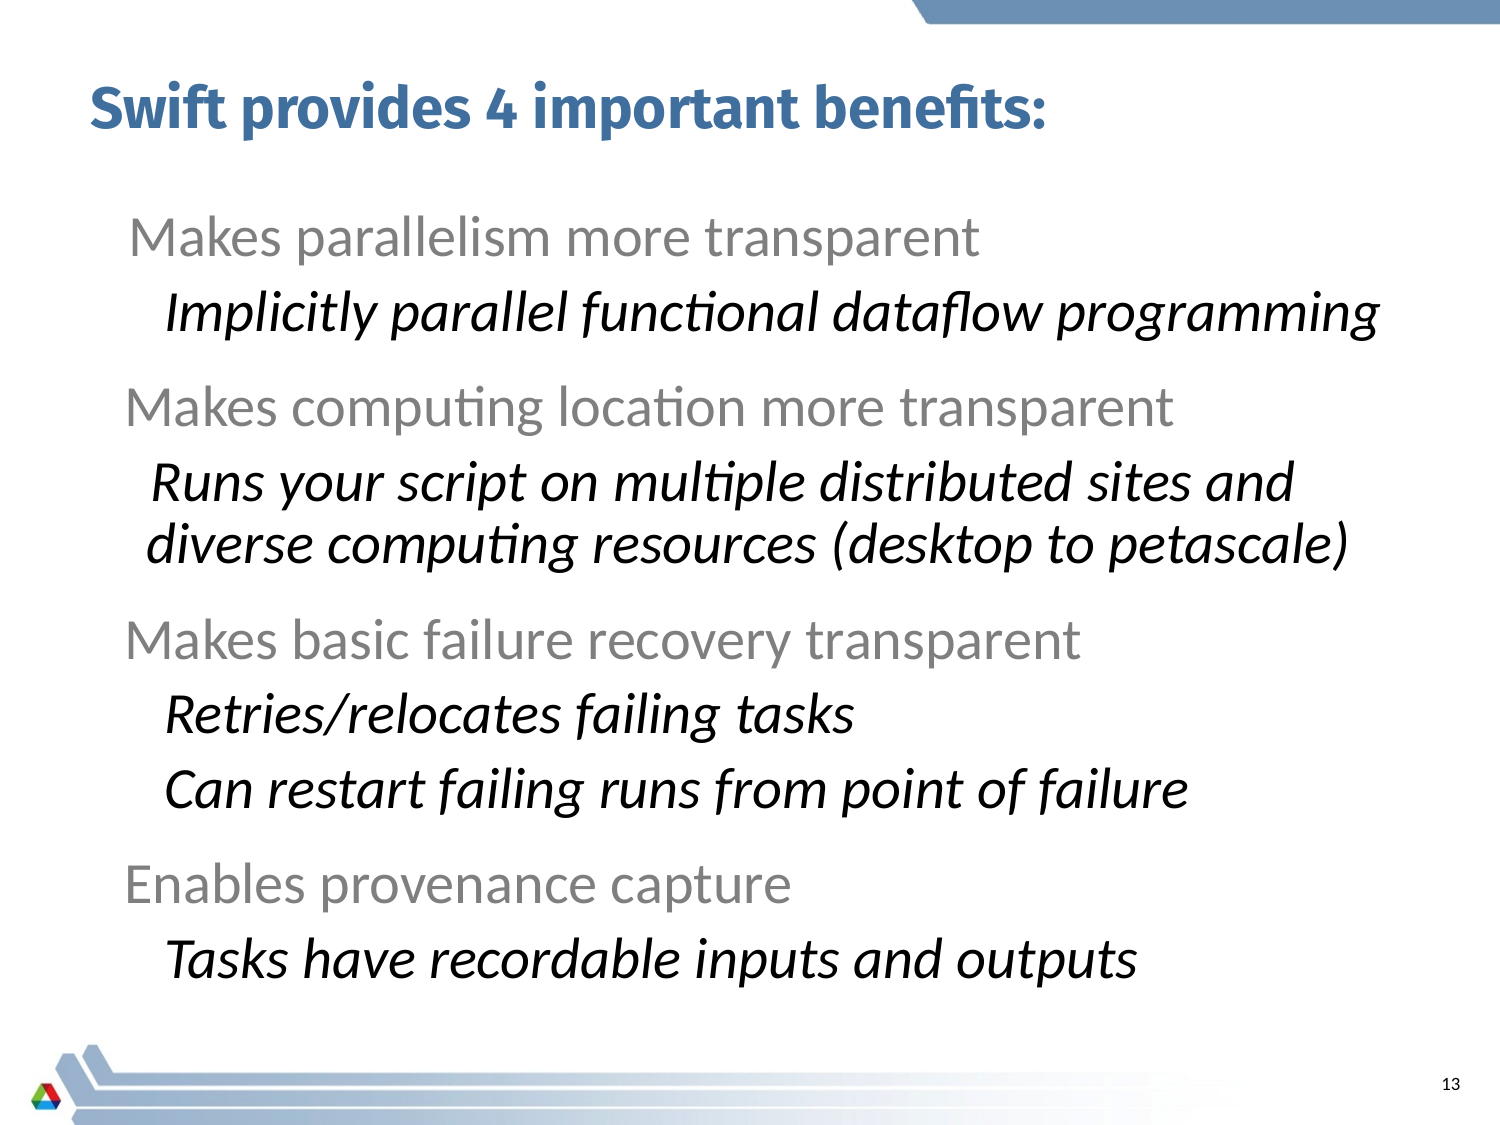

# Swift provides 4 important benefits:
    Makes parallelism more transparent
   Implicitly parallel functional dataflow programming
Makes computing location more transparent
  Runs your script on multiple distributed sites and
diverse computing resources (desktop to petascale)
Makes basic failure recovery transparent
   Retries/relocates failing tasks
   Can restart failing runs from point of failure
Enables provenance capture
   Tasks have recordable inputs and outputs

13